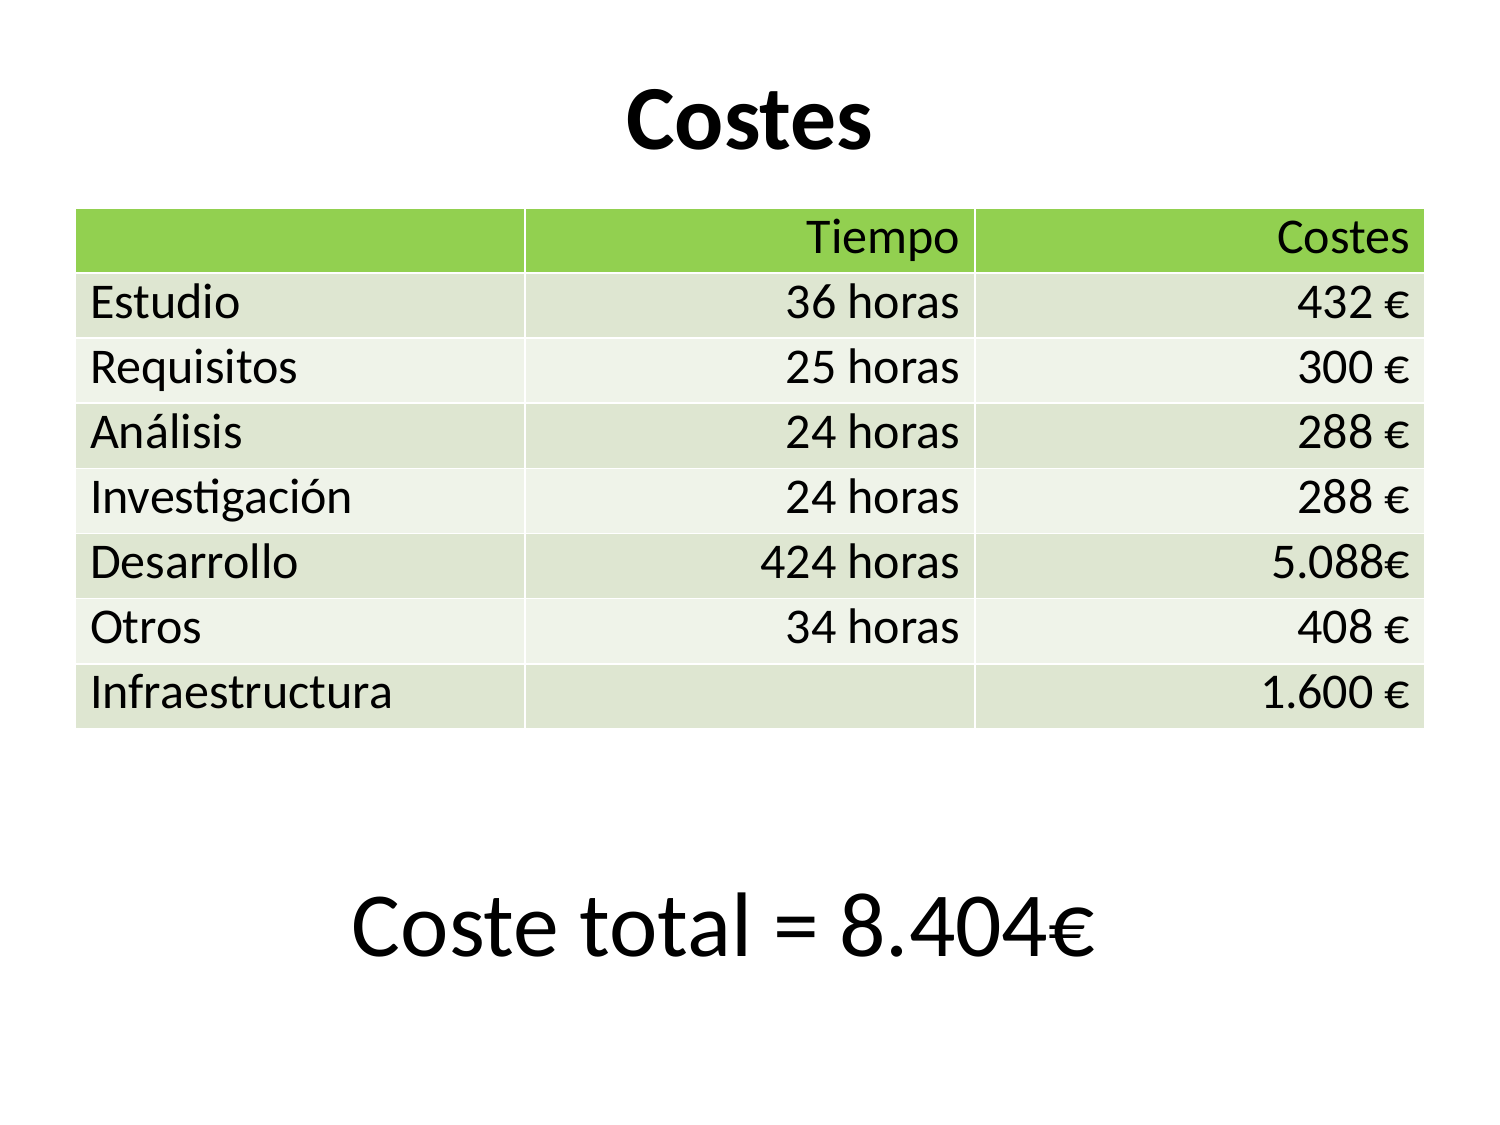

# Costes
|  | Tiempo | Costes |
| --- | --- | --- |
| Estudio | 36 horas | 432 € |
| Requisitos | 25 horas | 300 € |
| Análisis | 24 horas | 288 € |
| Investigación | 24 horas | 288 € |
| Desarrollo | 424 horas | 5.088€ |
| Otros | 34 horas | 408 € |
| Infraestructura |  | 1.600 € |
Coste total = 8.404€